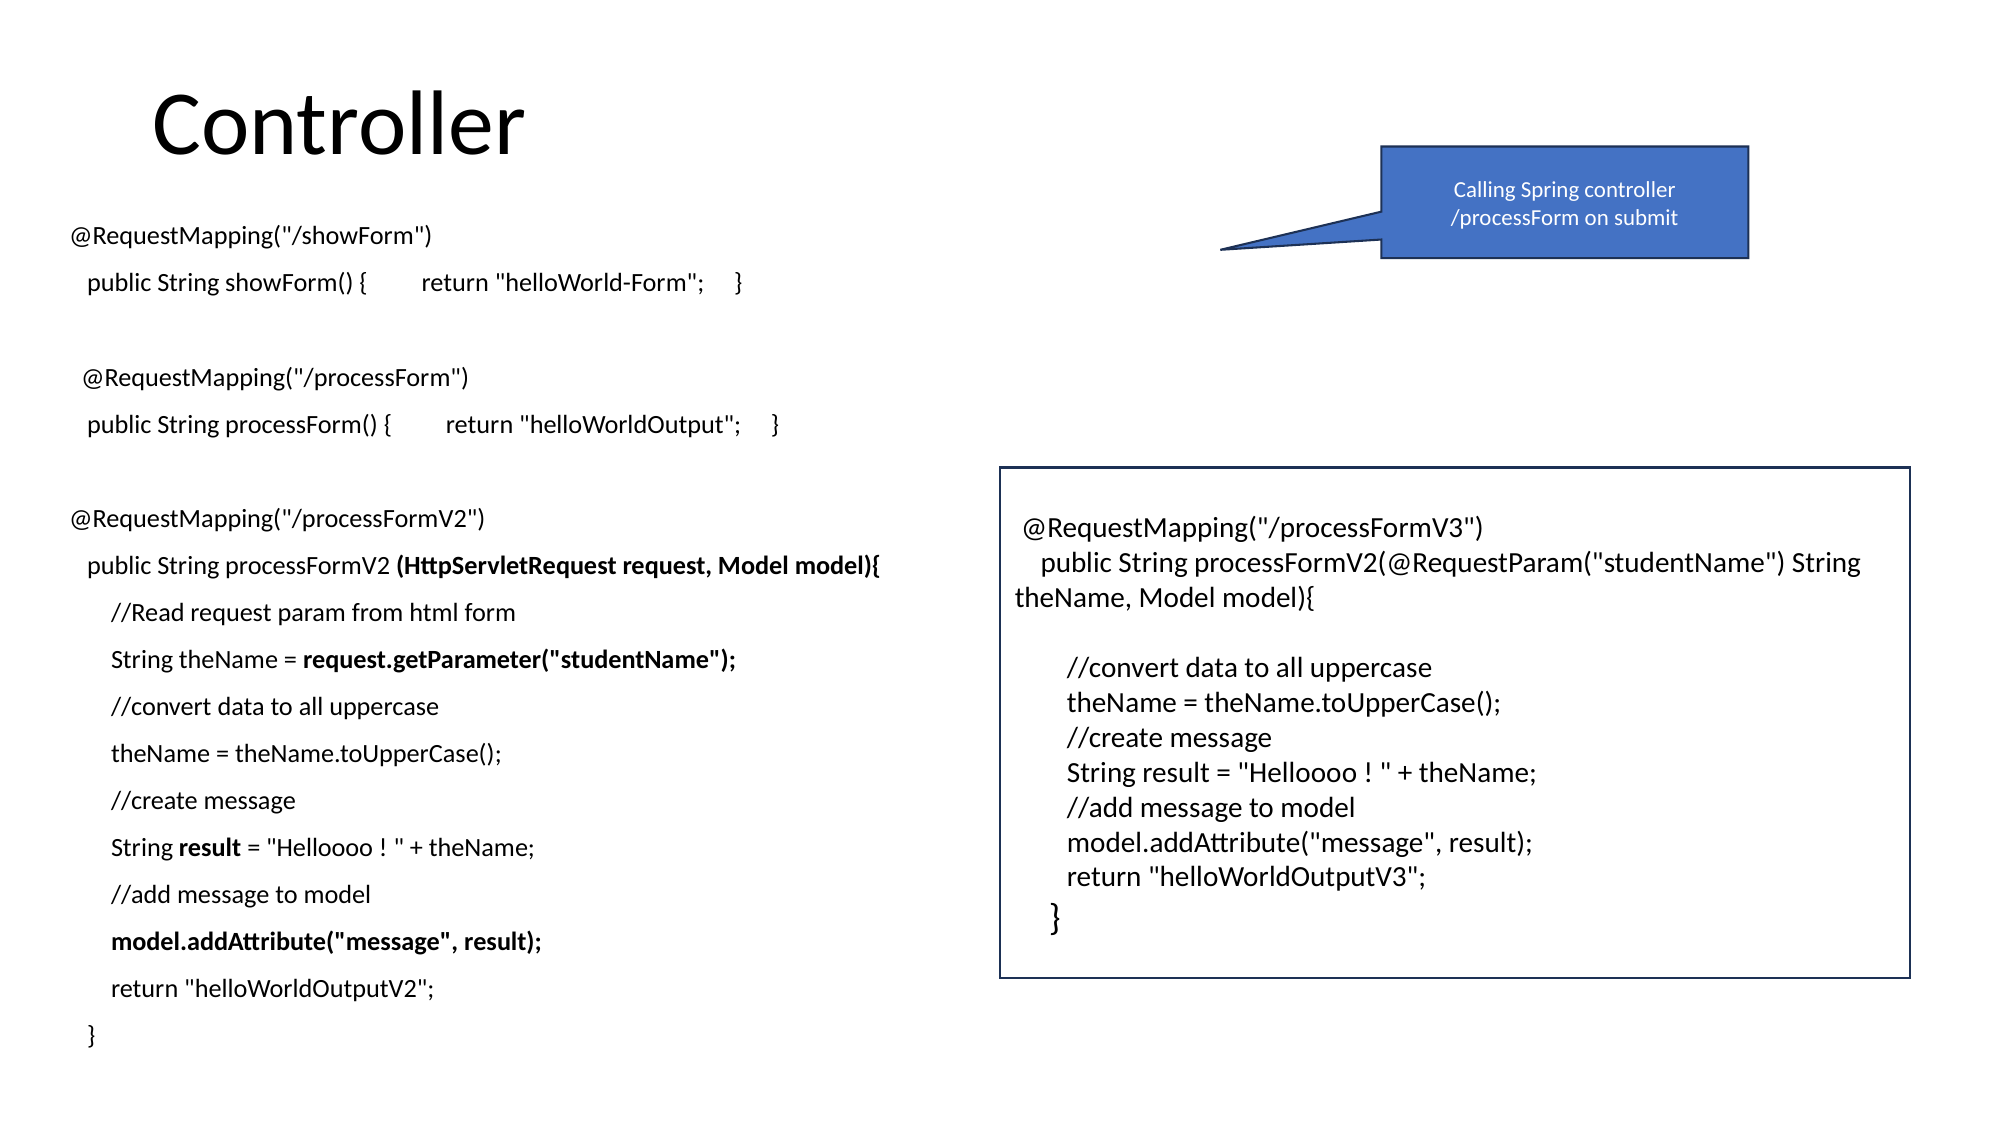

# Controller
Calling Spring controller /processForm on submit
 @RequestMapping("/showForm")
    public String showForm() {         return "helloWorld-Form";     }

   @RequestMapping("/processForm")
    public String processForm() {         return "helloWorldOutput";     }

 @RequestMapping("/processFormV2")
    public String processFormV2 (HttpServletRequest request, Model model){
        //Read request param from html form
        String theName = request.getParameter("studentName");
        //convert data to all uppercase
        theName = theName.toUpperCase();
        //create message
        String result = "Helloooo ! " + theName;
        //add message to model
        model.addAttribute("message", result);
        return "helloWorldOutputV2";
    }
 @RequestMapping("/processFormV3")
    public String processFormV2(@RequestParam("studentName") String theName, Model model){

        //convert data to all uppercase
        theName = theName.toUpperCase();
        //create message
        String result = "Helloooo ! " + theName;
        //add message to model
        model.addAttribute("message", result);
        return "helloWorldOutputV3";
    }